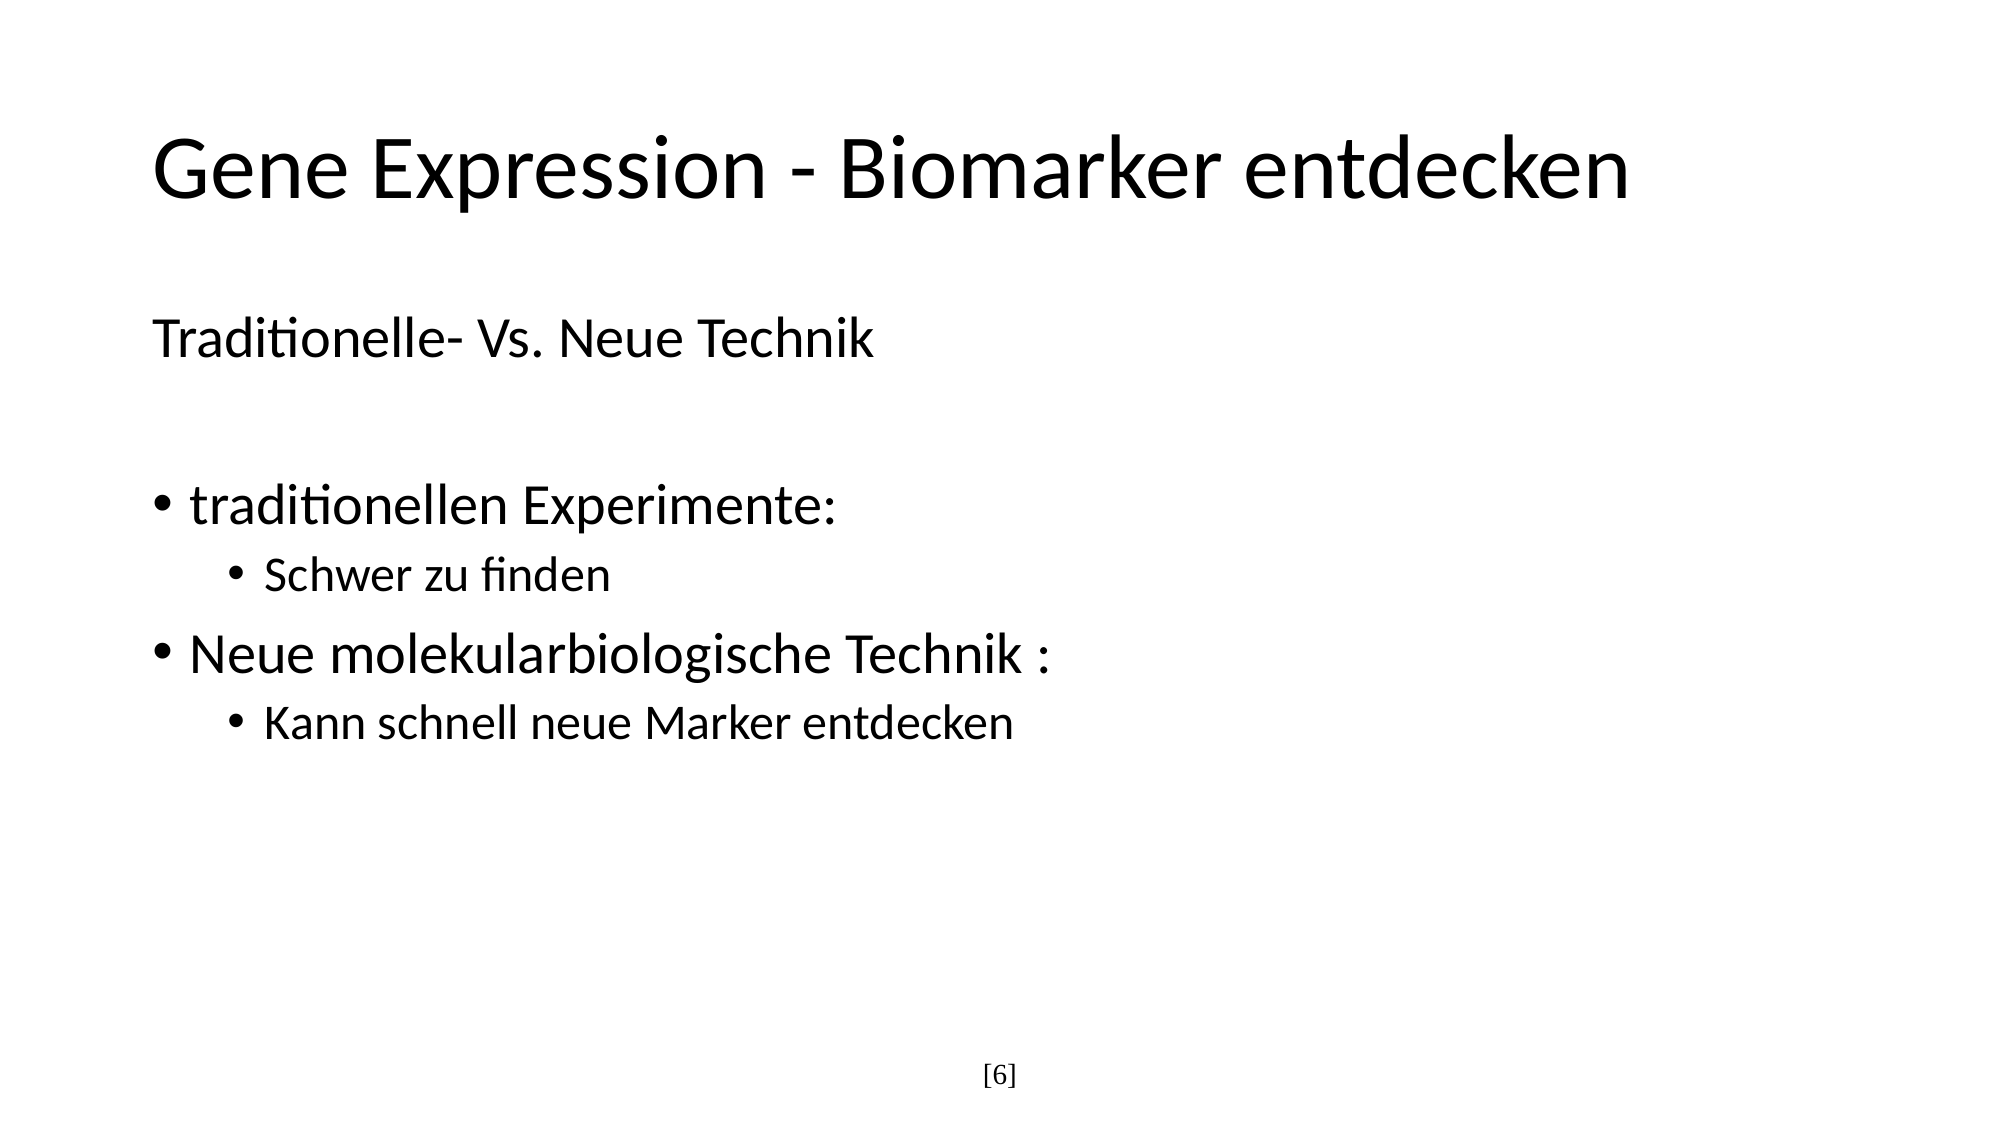

# Gene Expression - Biomarker entdecken
Traditionelle- Vs. Neue Technik

traditionellen Experimente:
Schwer zu finden
Neue molekularbiologische Technik :
Kann schnell neue Marker entdecken

[6]